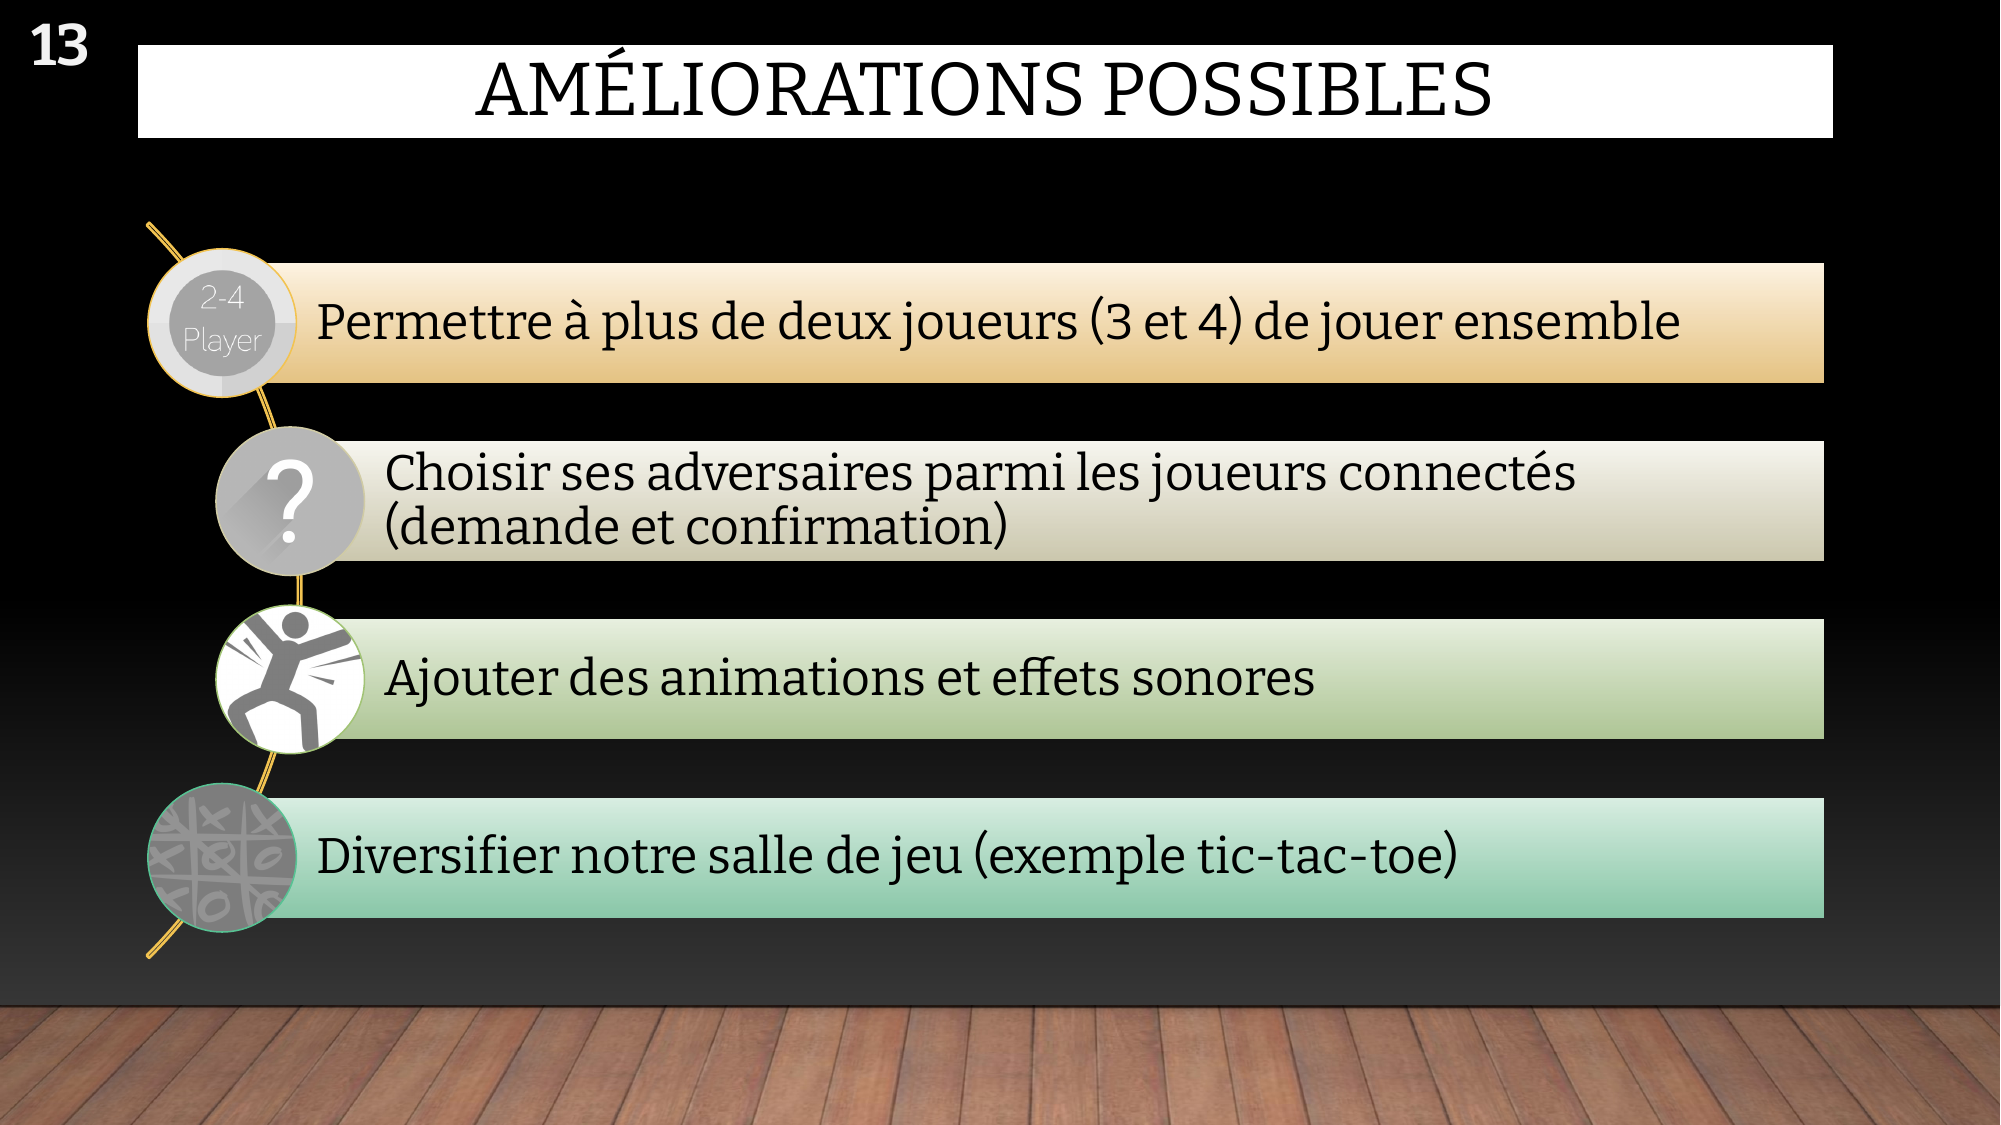

13
# Améliorations possibles
Permettre à plus de deux joueurs (3 et 4) de jouer ensemble
Choisir ses adversaires parmi les joueurs connectés (demande et confirmation)
Ajouter des animations et effets sonores
Diversifier notre salle de jeu (exemple tic-tac-toe)